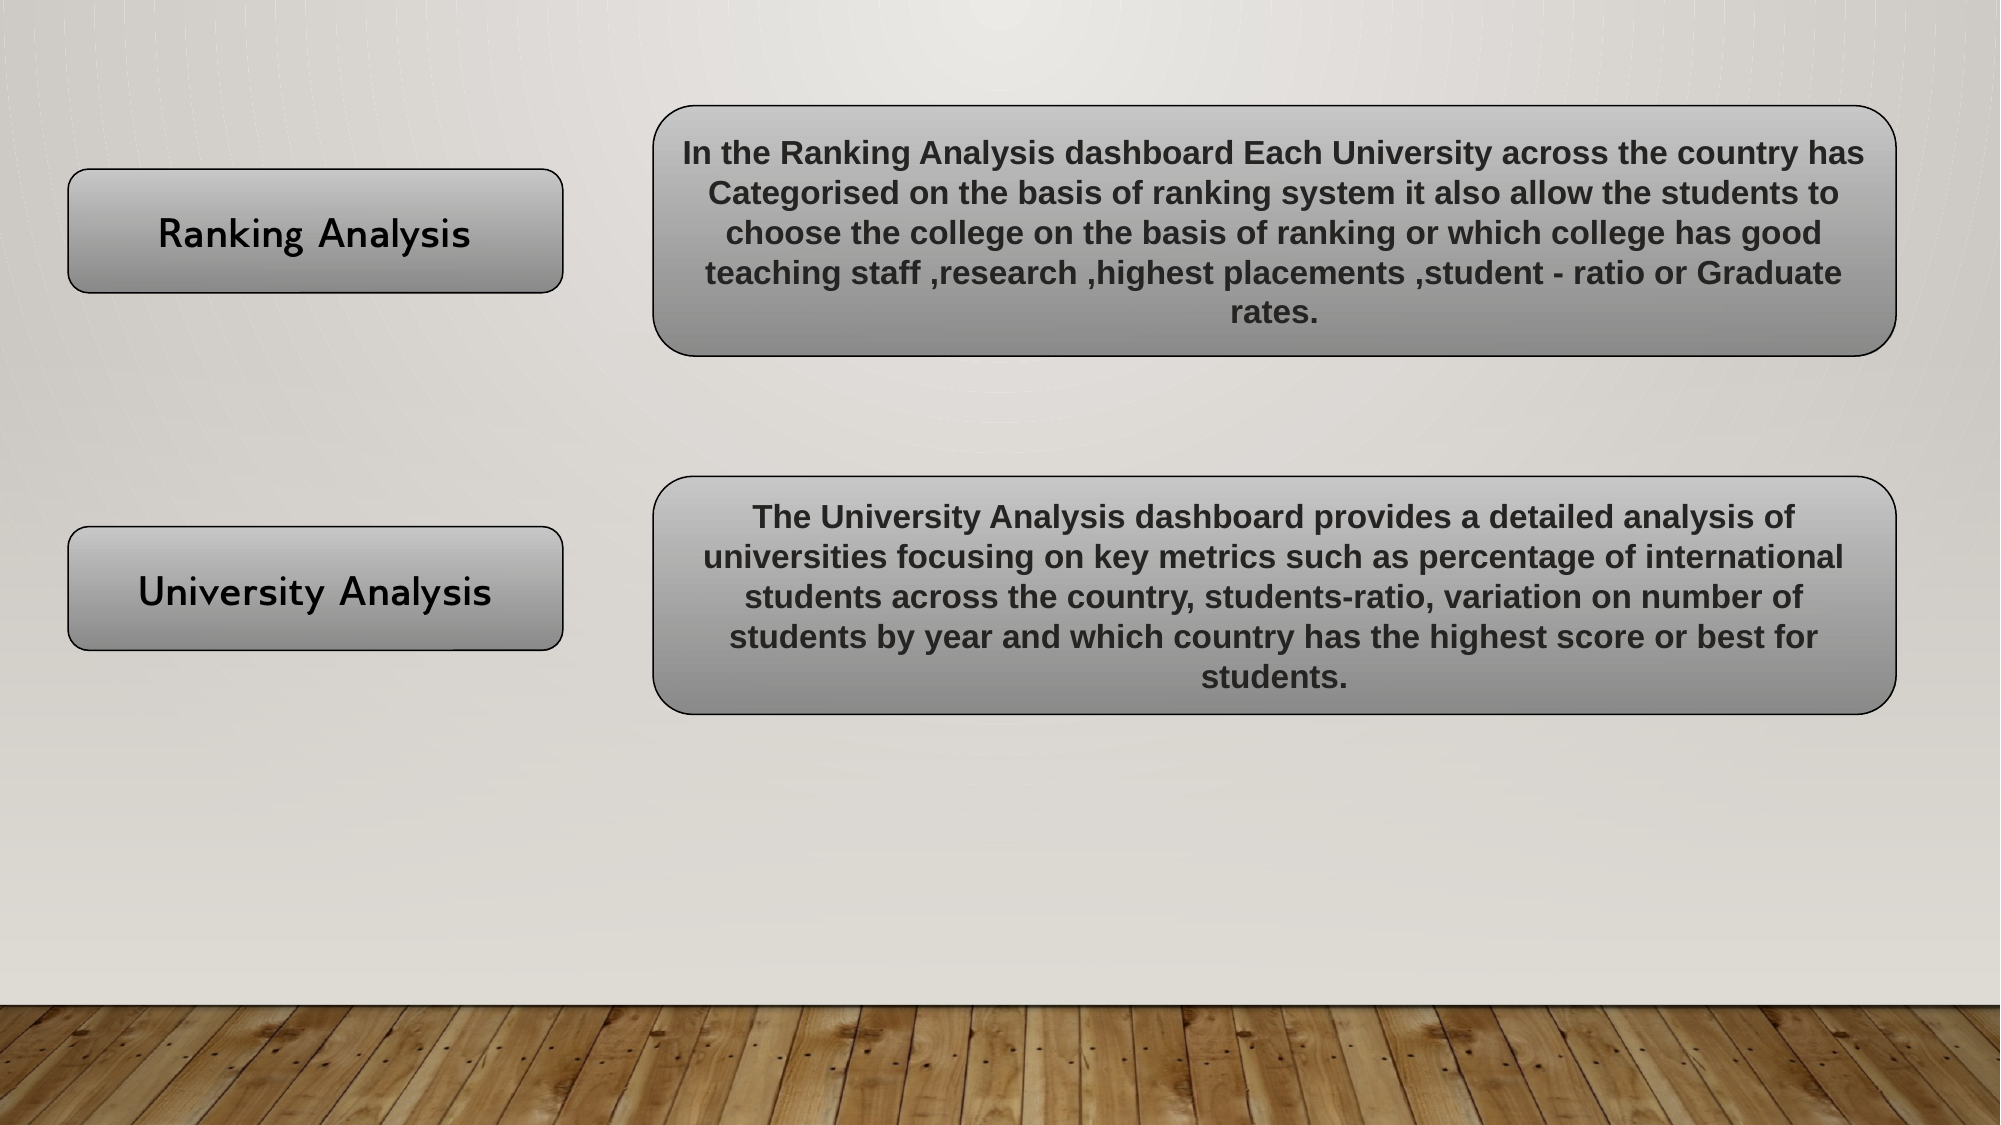

In the Ranking Analysis dashboard Each University across the country has Categorised on the basis of ranking system it also allow the students to choose the college on the basis of ranking or which college has good teaching staff ,research ,highest placements ,student - ratio or Graduate rates.
Ranking Analysis
The University Analysis dashboard provides a detailed analysis of universities focusing on key metrics such as percentage of international students across the country, students-ratio, variation on number of students by year and which country has the highest score or best for students.
University Analysis